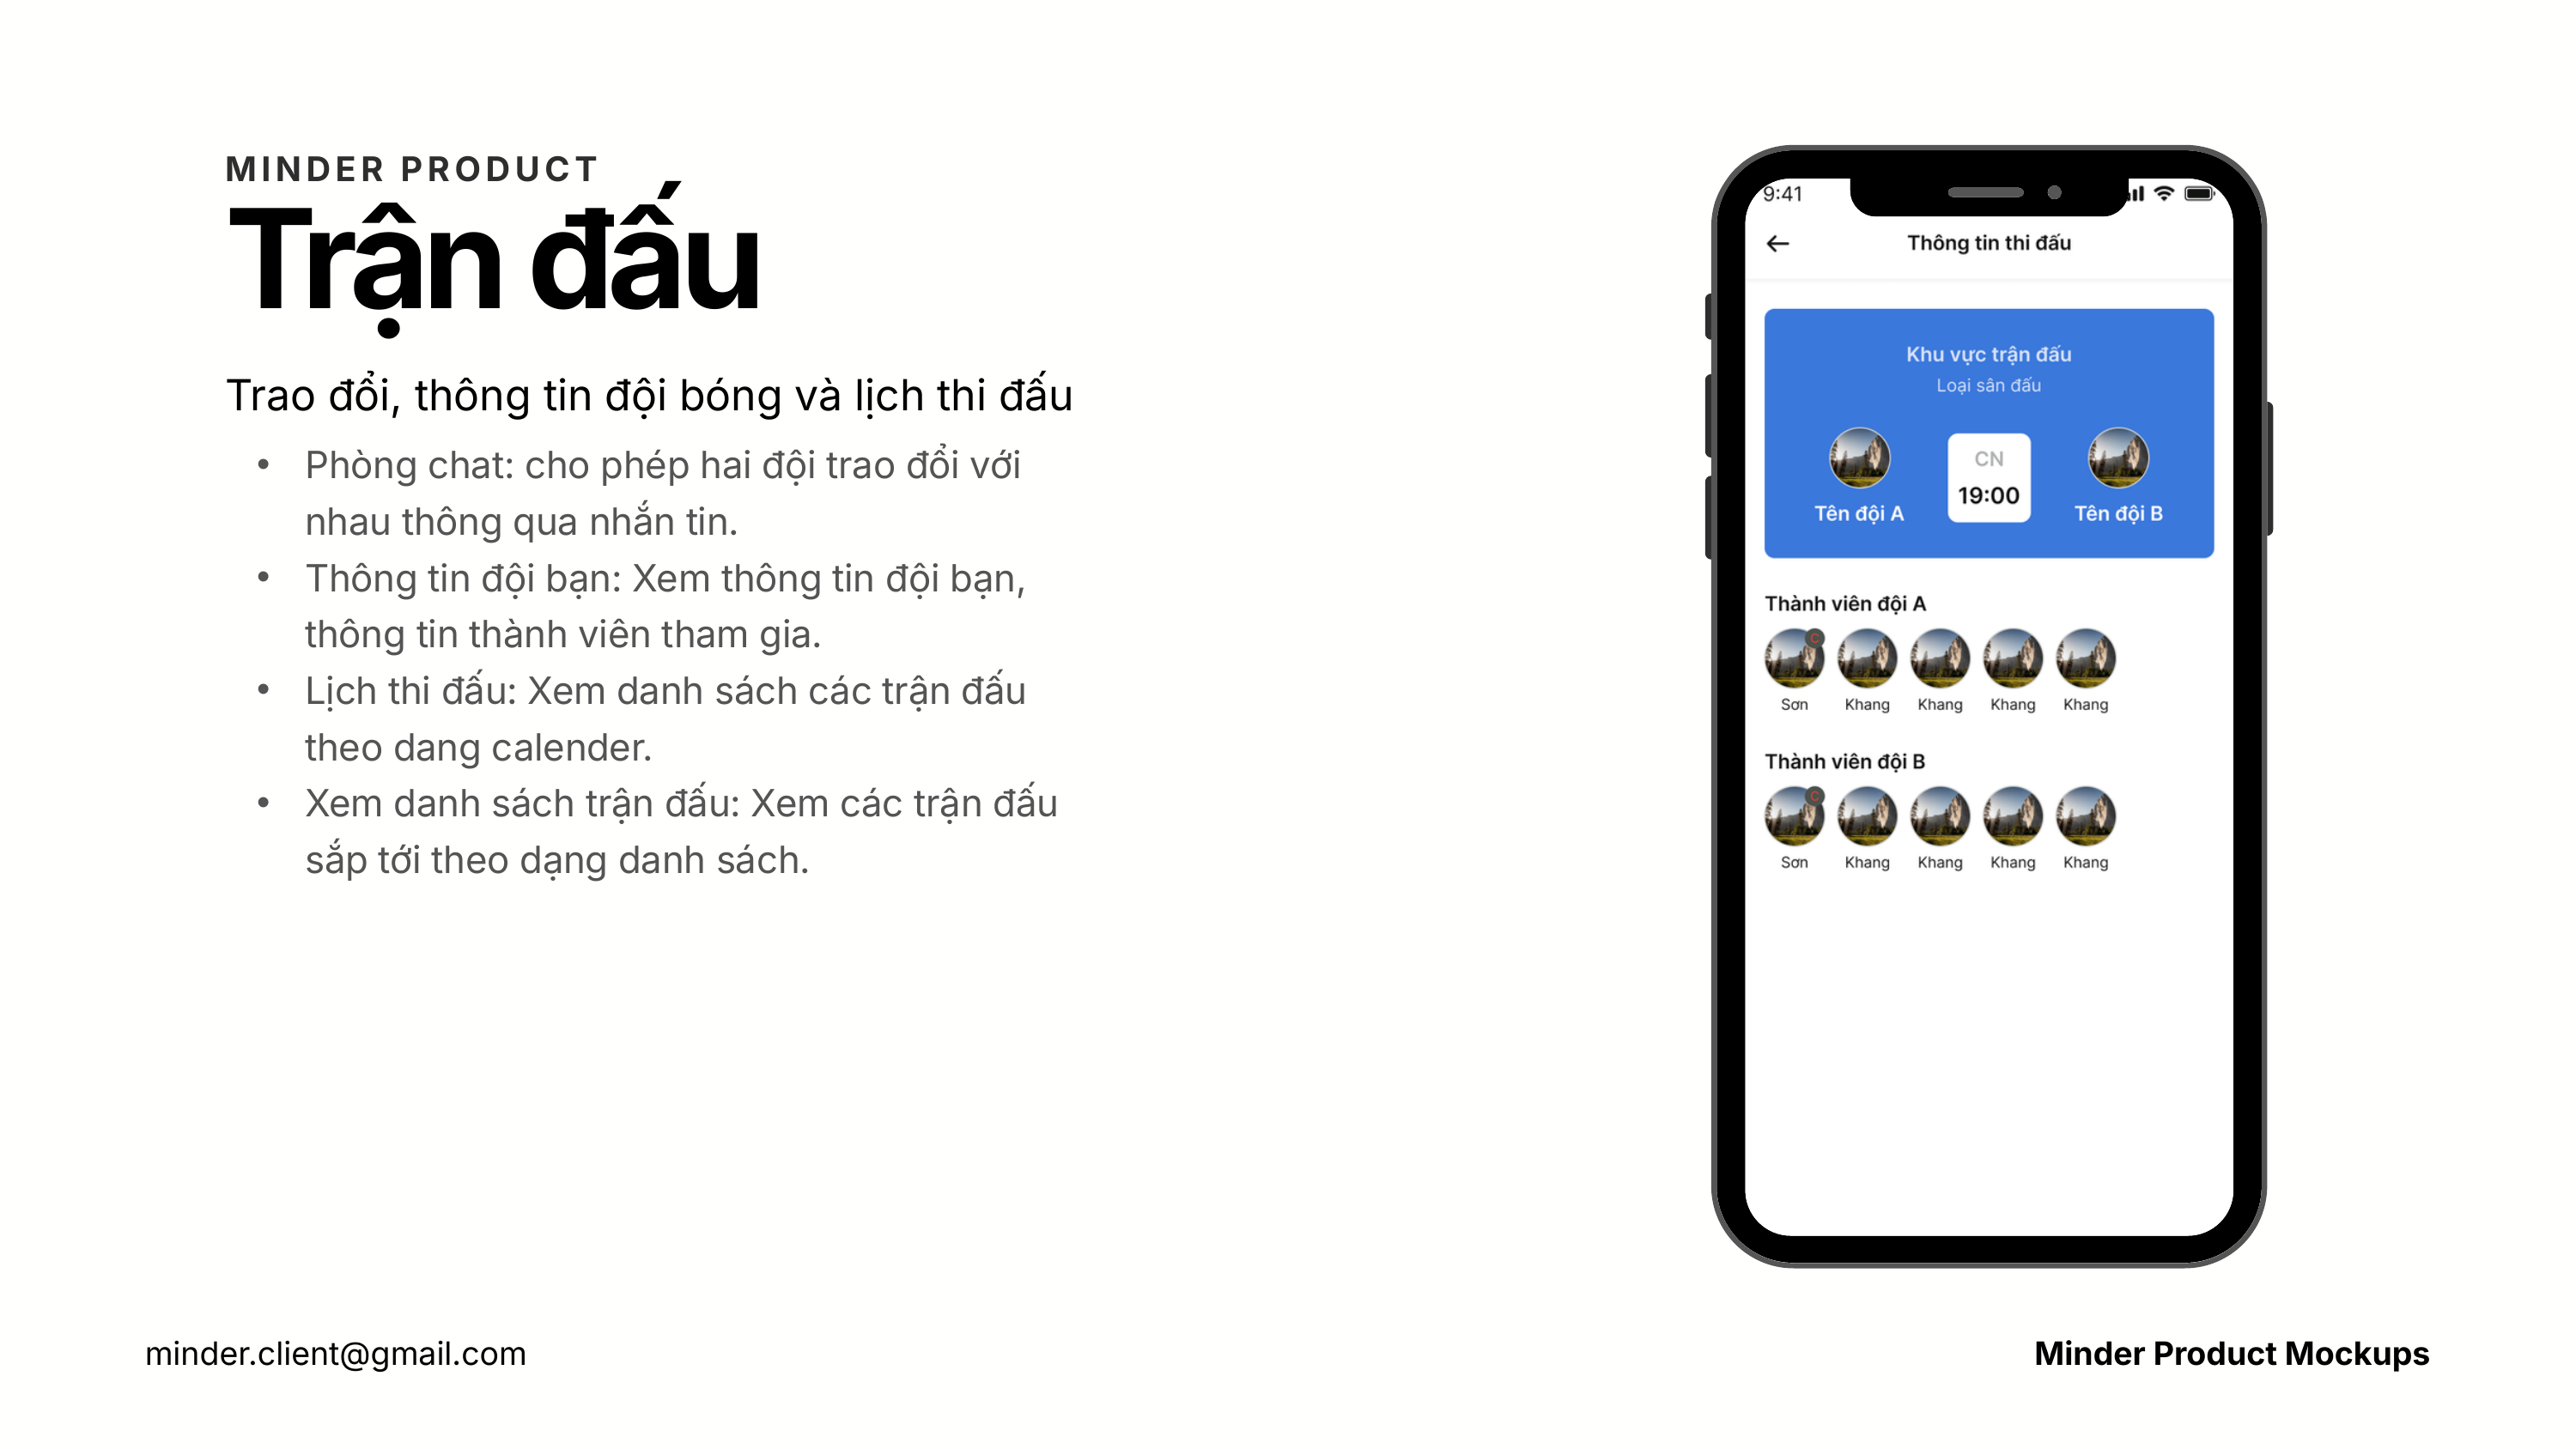

MINDER PRODUCT

Trận đấu
Trao đổi, thông tin đội bóng và lịch thi đấu
Phòng chat: cho phép hai đội trao đổi với nhau thông qua nhắn tin.
Thông tin đội bạn: Xem thông tin đội bạn, thông tin thành viên tham gia.
Lịch thi đấu: Xem danh sách các trận đấu theo dang calender.
Xem danh sách trận đấu: Xem các trận đấu sắp tới theo dạng danh sách.
minder.client@gmail.com
Minder Product Mockups